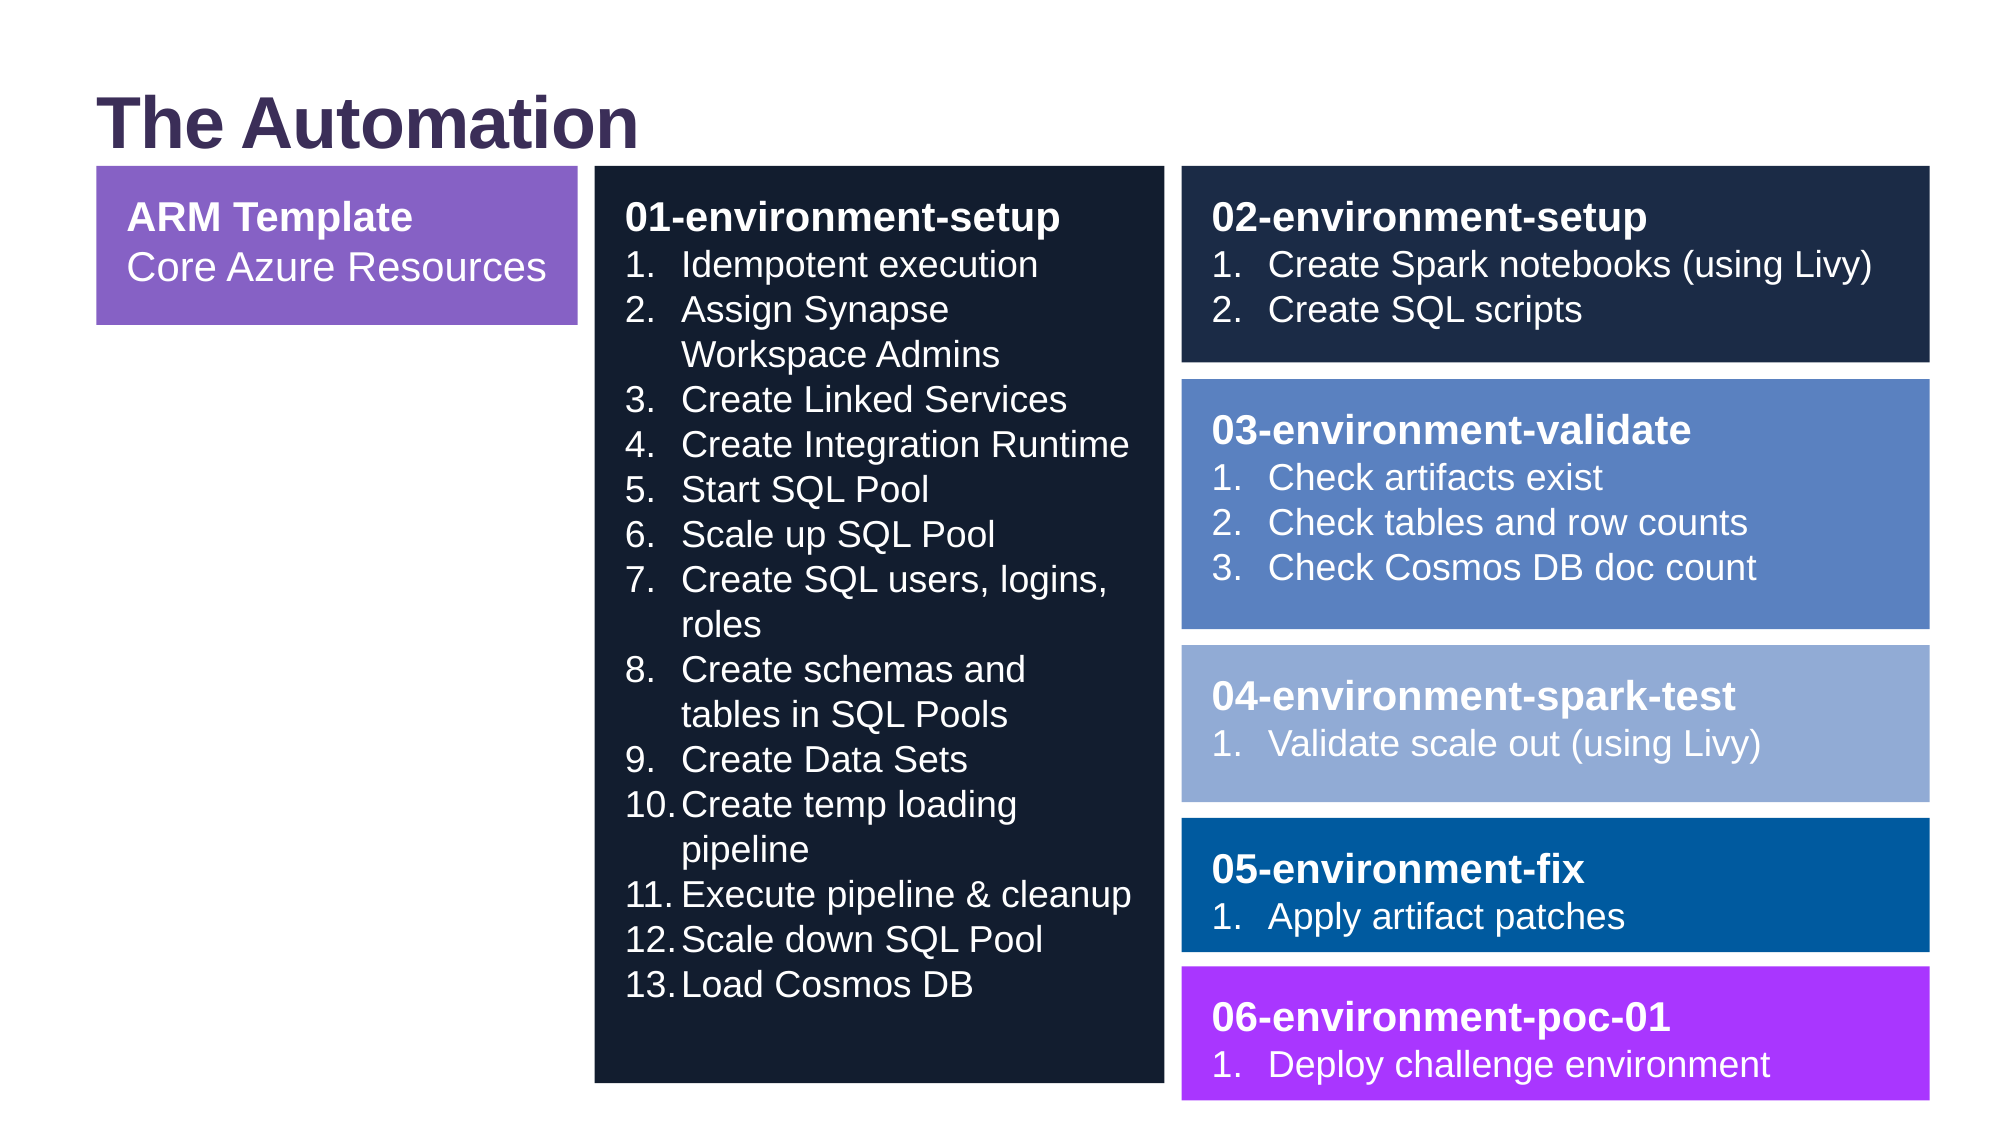

# The Automation
ARM Template
Core Azure Resources
01-environment-setup
Idempotent execution
Assign Synapse Workspace Admins
Create Linked Services
Create Integration Runtime
Start SQL Pool
Scale up SQL Pool
Create SQL users, logins, roles
Create schemas and tables in SQL Pools
Create Data Sets
Create temp loading pipeline
Execute pipeline & cleanup
Scale down SQL Pool
Load Cosmos DB

02-environment-setup
Create Spark notebooks (using Livy)
Create SQL scripts

03-environment-validate
Check artifacts exist
Check tables and row counts
Check Cosmos DB doc count

04-environment-spark-test
Validate scale out (using Livy)

05-environment-fix
Apply artifact patches

06-environment-poc-01
Deploy challenge environment